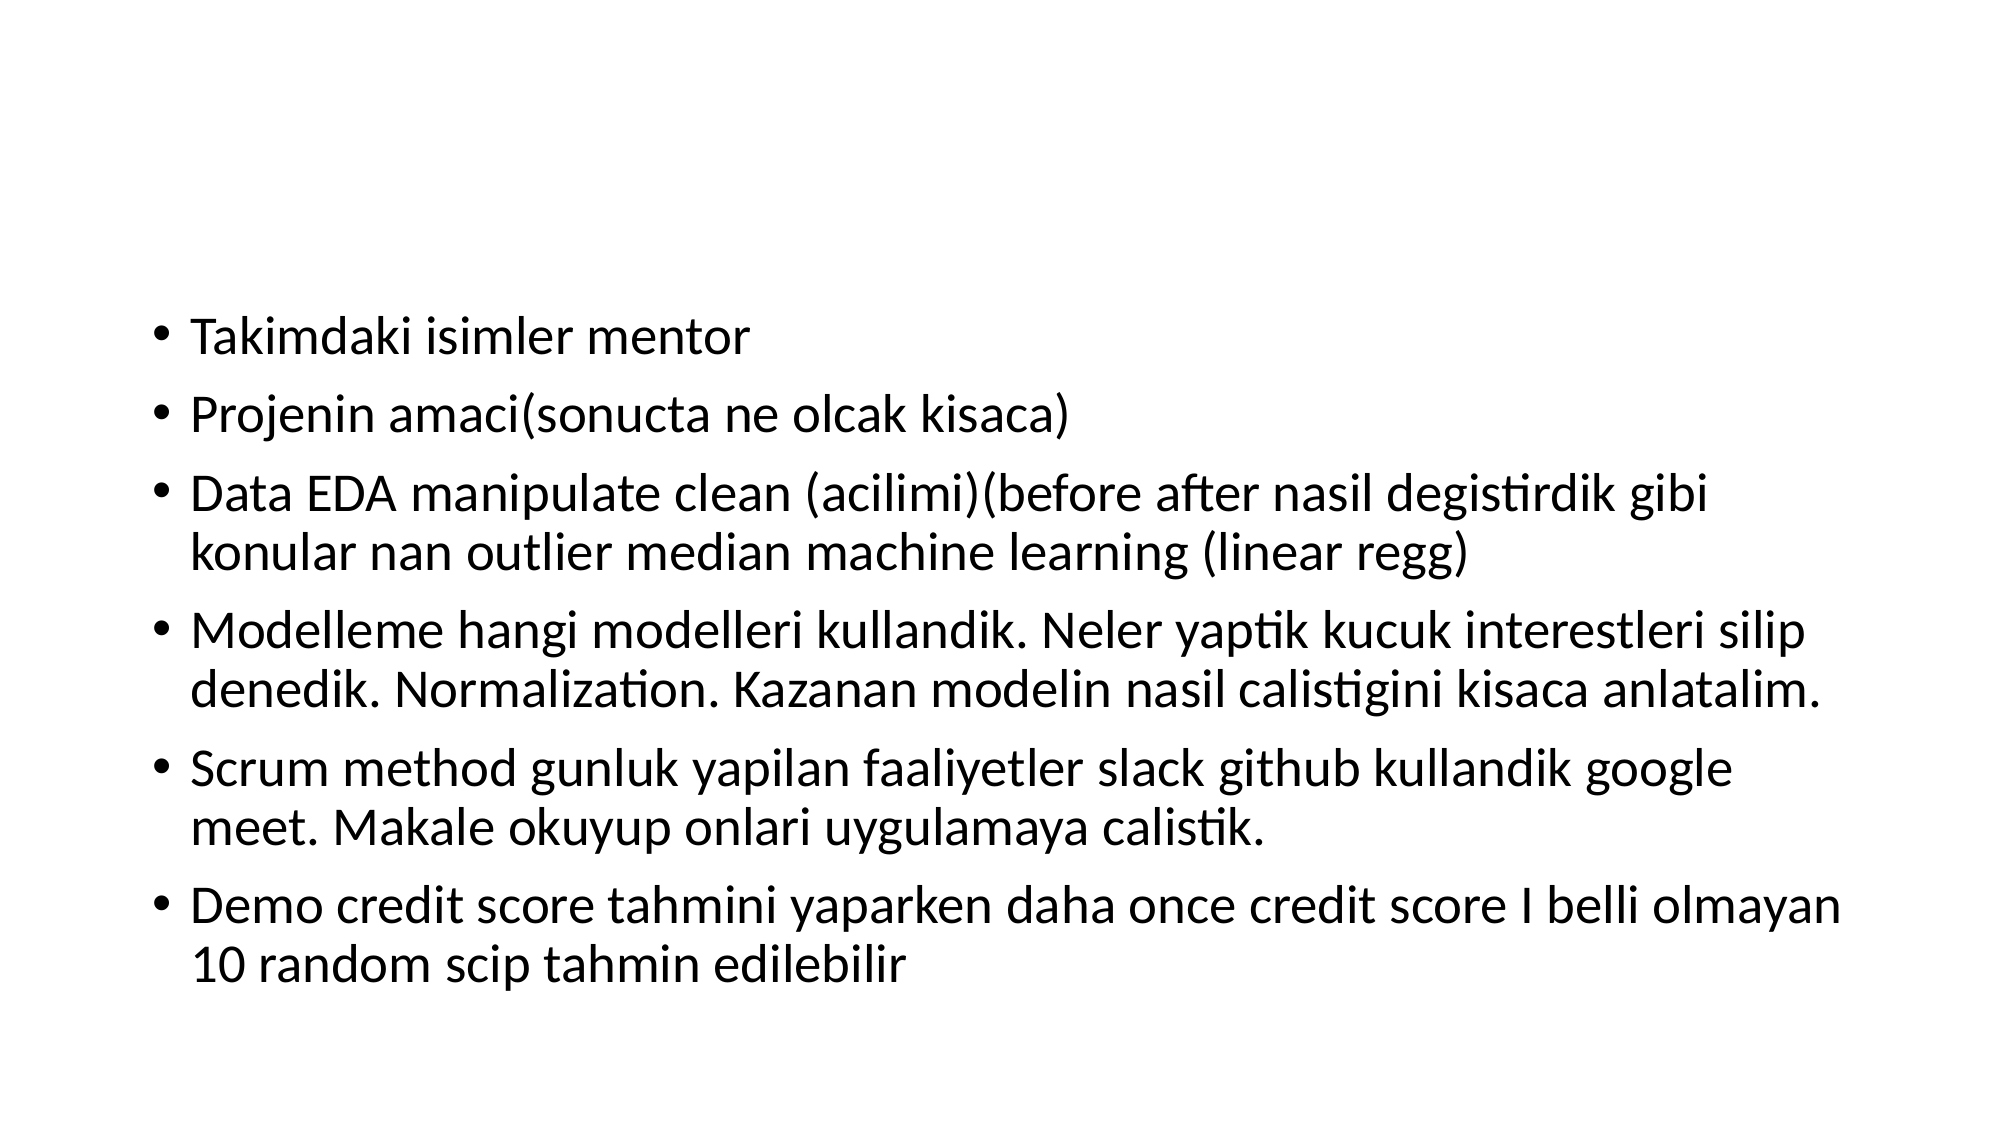

#
Takimdaki isimler mentor
Projenin amaci(sonucta ne olcak kisaca)
Data EDA manipulate clean (acilimi)(before after nasil degistirdik gibi konular nan outlier median machine learning (linear regg)
Modelleme hangi modelleri kullandik. Neler yaptik kucuk interestleri silip denedik. Normalization. Kazanan modelin nasil calistigini kisaca anlatalim.
Scrum method gunluk yapilan faaliyetler slack github kullandik google meet. Makale okuyup onlari uygulamaya calistik.
Demo credit score tahmini yaparken daha once credit score I belli olmayan 10 random scip tahmin edilebilir